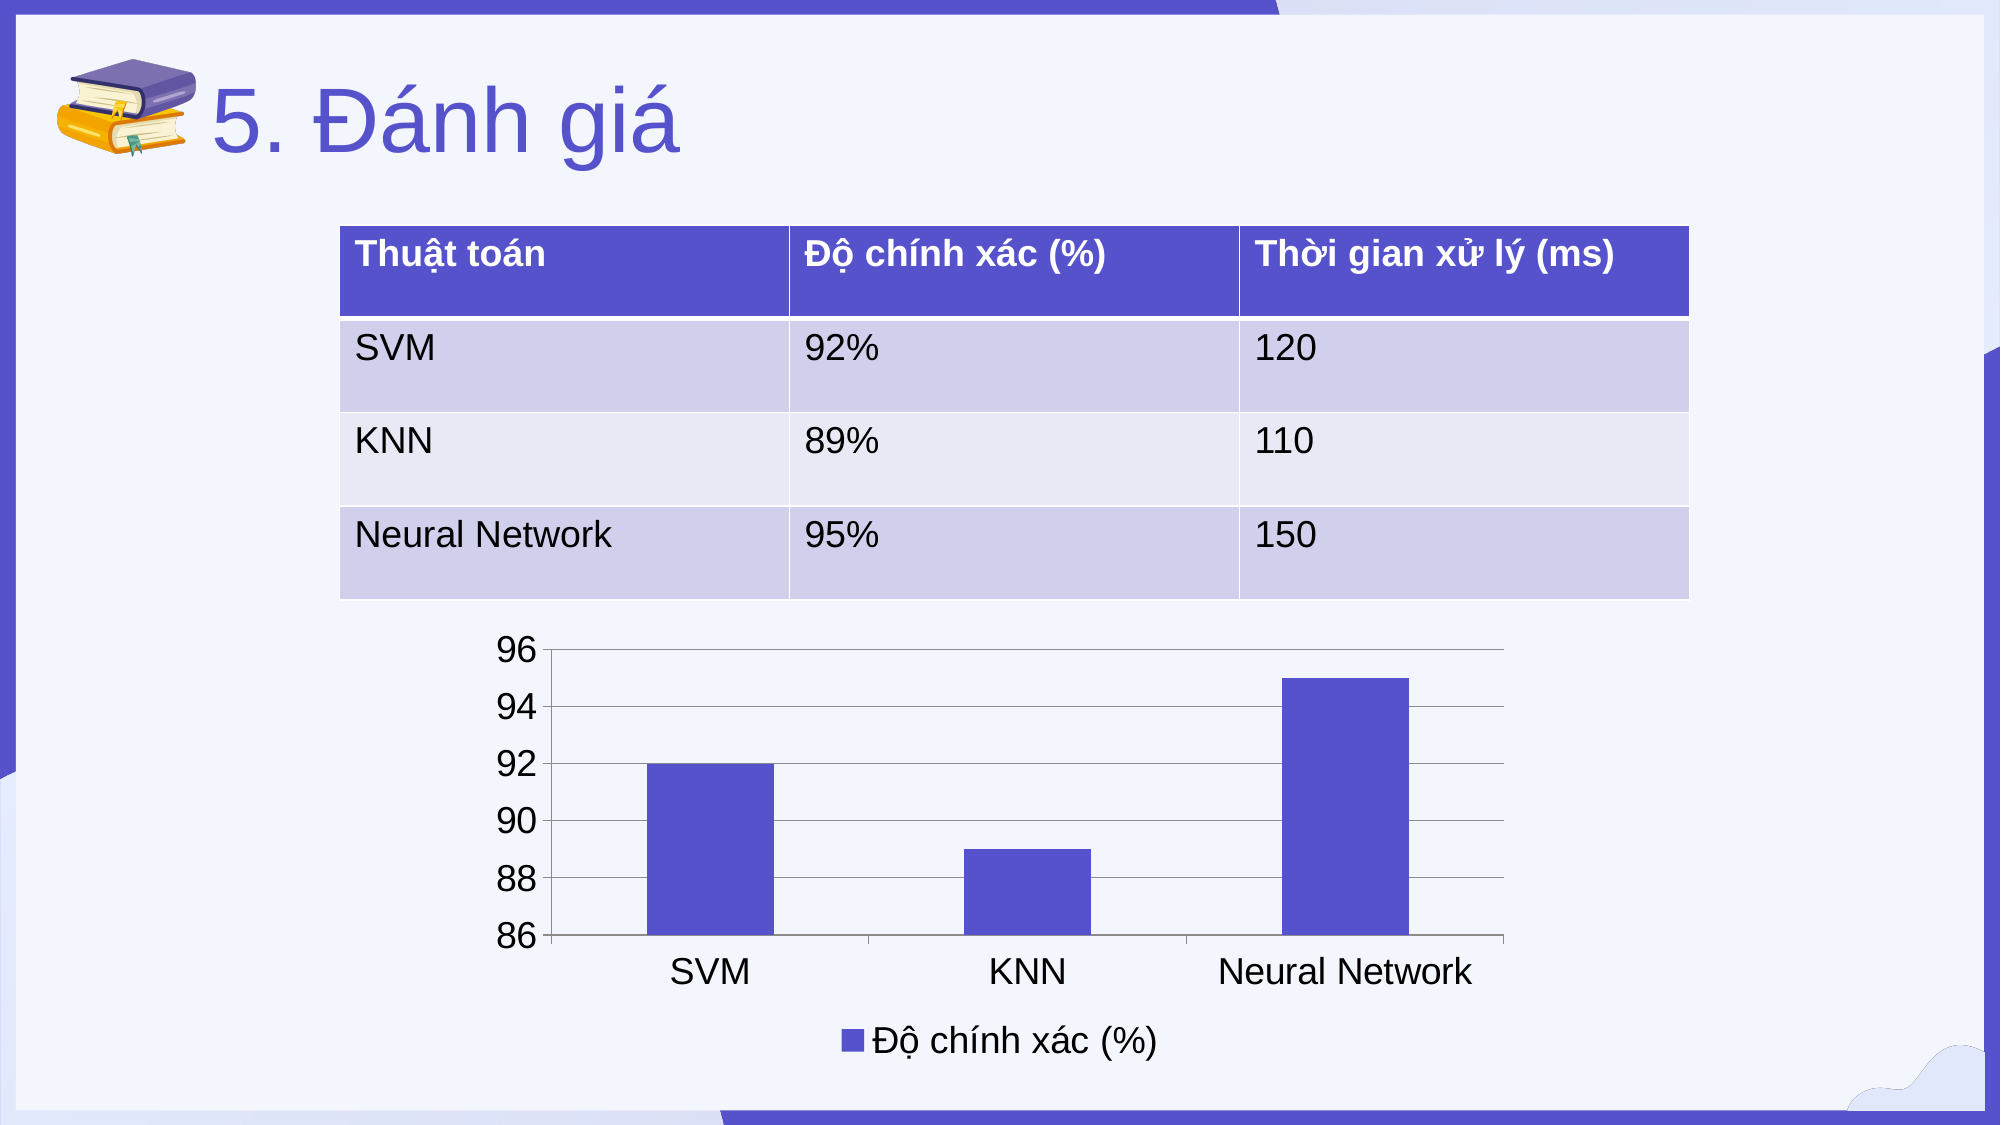

5. Đánh giá
| Thuật toán | Độ chính xác (%) | Thời gian xử lý (ms) |
| --- | --- | --- |
| SVM | 92% | 120 |
| KNN | 89% | 110 |
| Neural Network | 95% | 150 |

### Chart

| Category | Độ chính xác (%) |
|---|---|
| SVM | 92.0 |
| KNN | 89.0 |
| Neural Network | 95.0 |